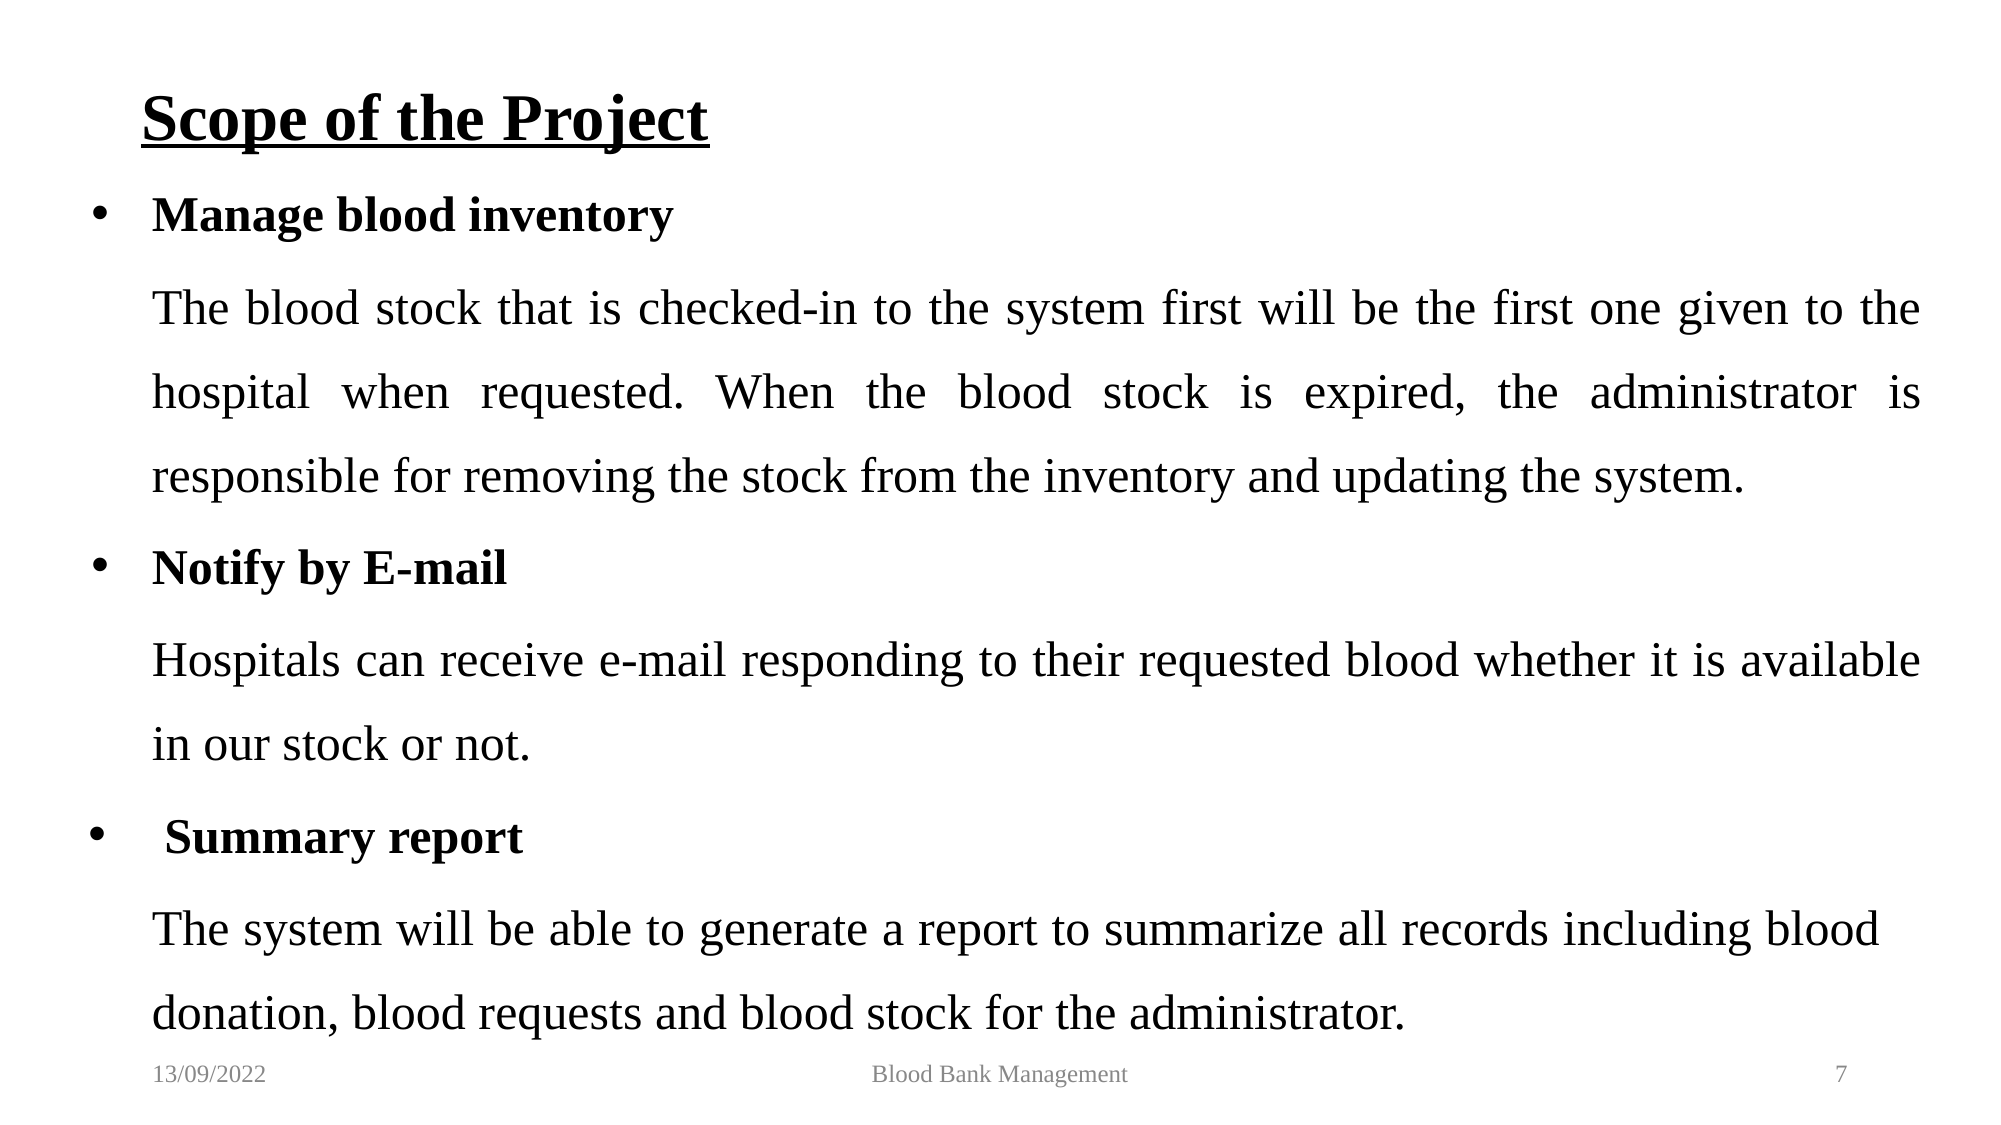

# Scope of the Project
Manage blood inventory
The blood stock that is checked-in to the system first will be the first one given to the hospital when requested. When the blood stock is expired, the administrator is responsible for removing the stock from the inventory and updating the system.
Notify by E-mail
Hospitals can receive e-mail responding to their requested blood whether it is available in our stock or not.
 Summary report
The system will be able to generate a report to summarize all records including blood    donation, blood requests and blood stock for the administrator.
13/09/2022
Blood Bank Management
7